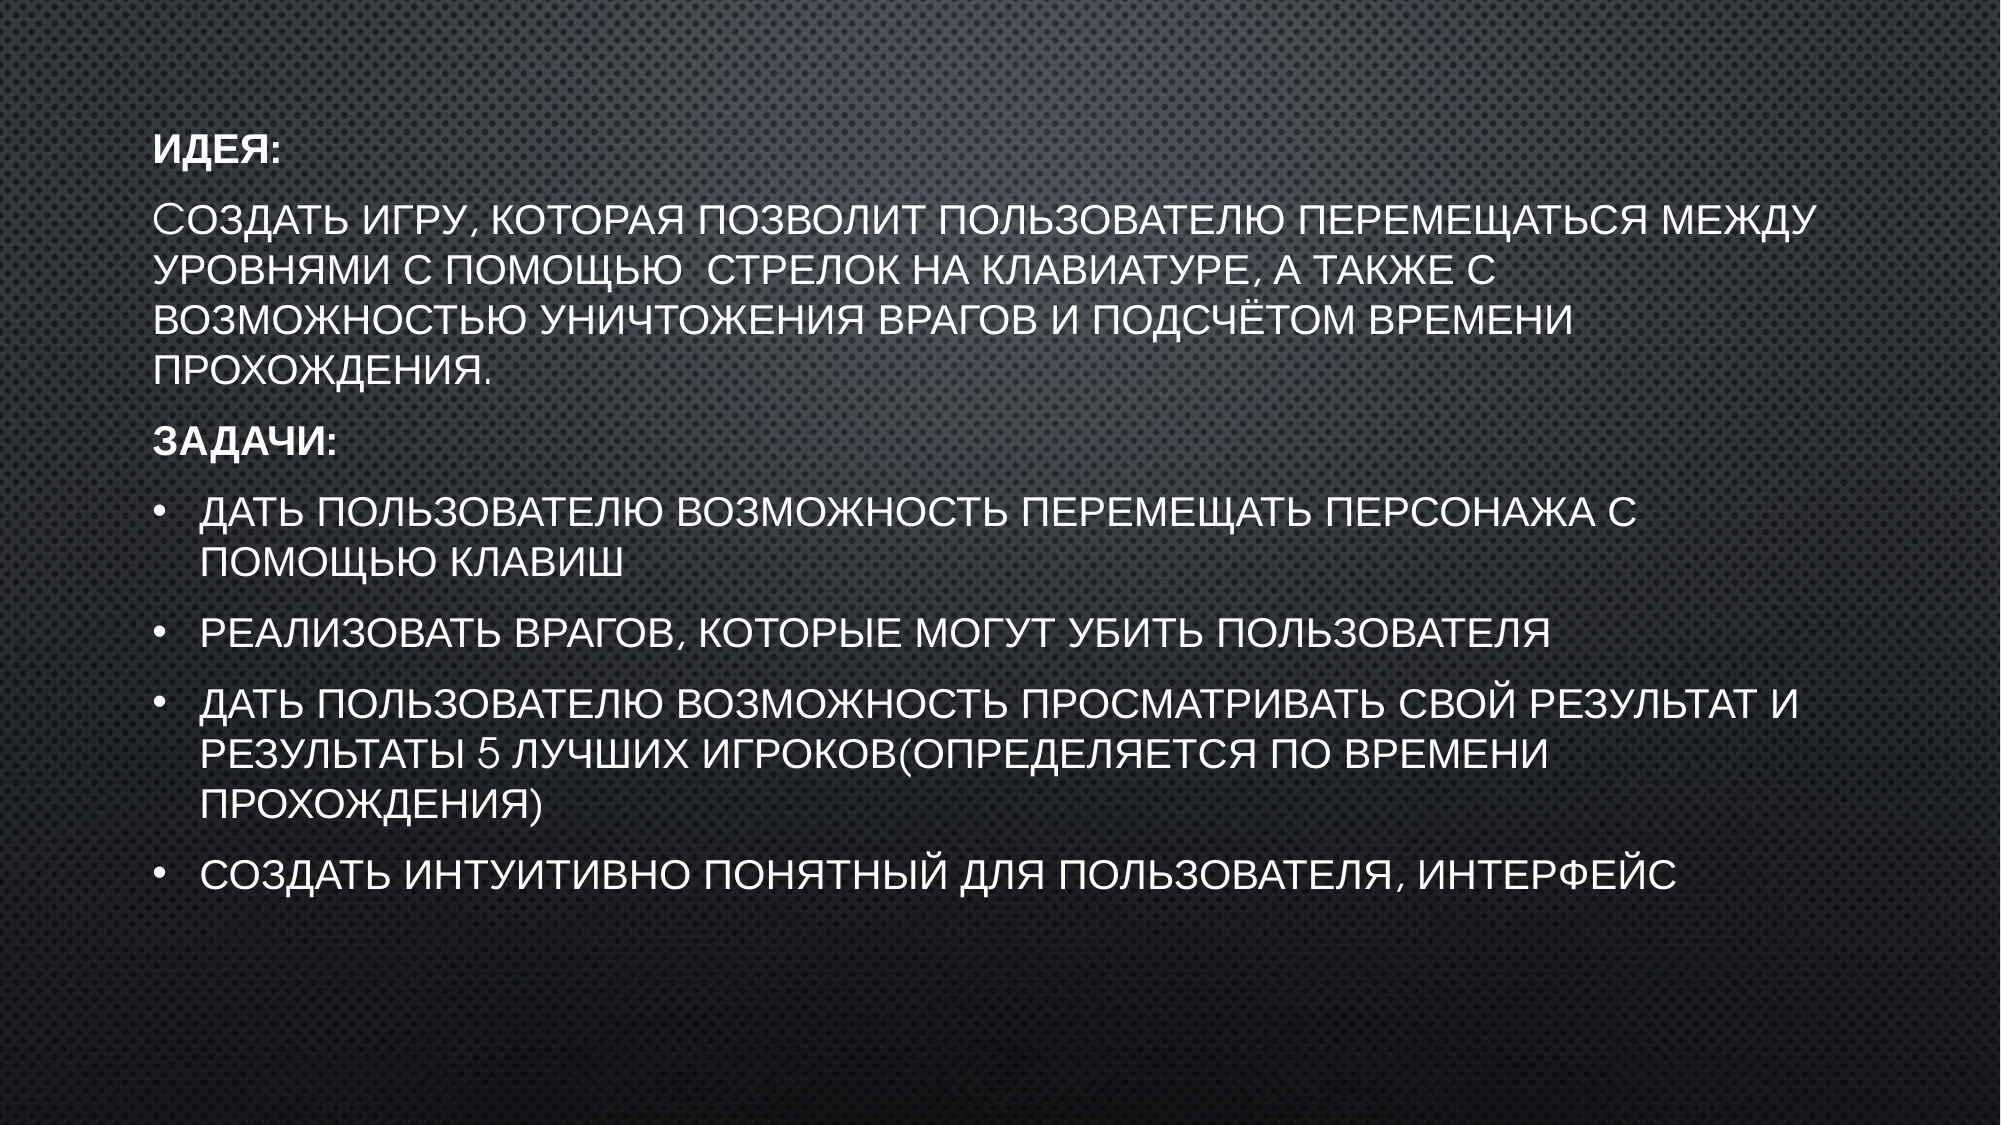

Идея:
Cоздать игру, которая позволит пользователю перемещаться между уровнями с помощью  стрелок на клавиатуре, а также с возможностью уничтожения врагов и подсчётом времени прохождения.
Задачи:
Дать пользователю возможность перемещать персонажа с помощью клавиш
Реализовать врагов, которые могут убить пользователя
Дать пользователю возможность просматривать свой результат и результаты 5 лучших игроков(определяется по времени прохождения)
Создать интуитивно понятный для пользователя, интерфейс